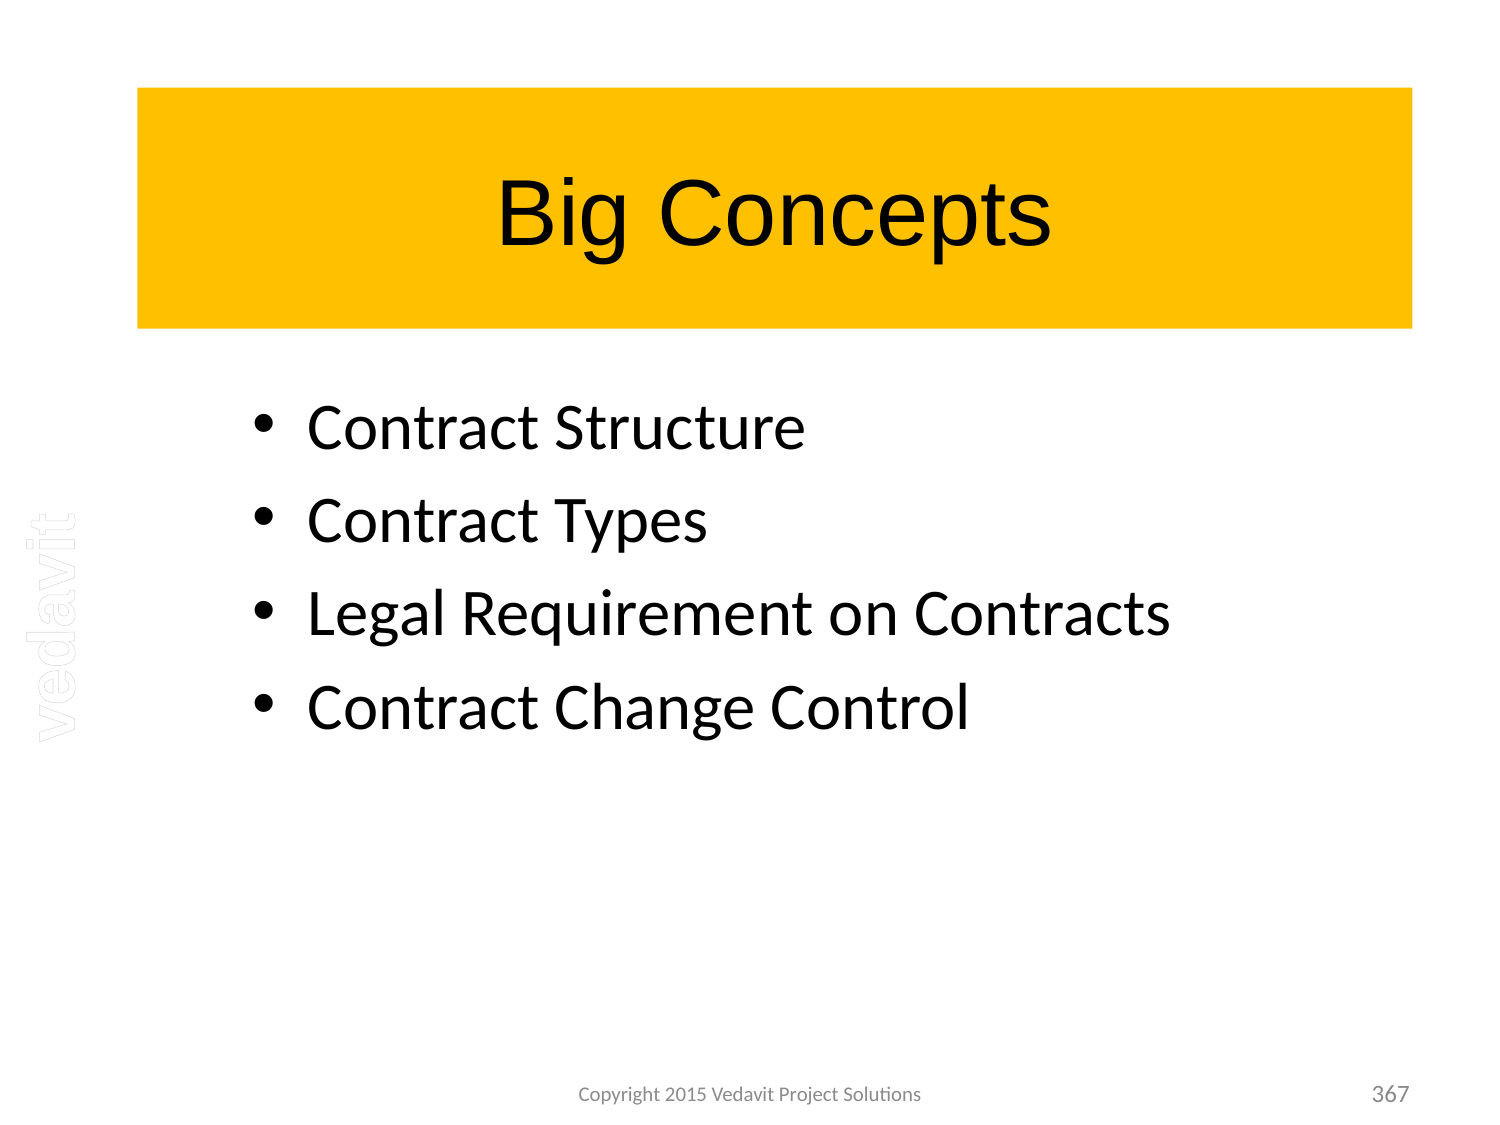

# Big Concepts
Contract Structure
Contract Types
Legal Requirement on Contracts
Contract Change Control
Copyright 2015 Vedavit Project Solutions
367